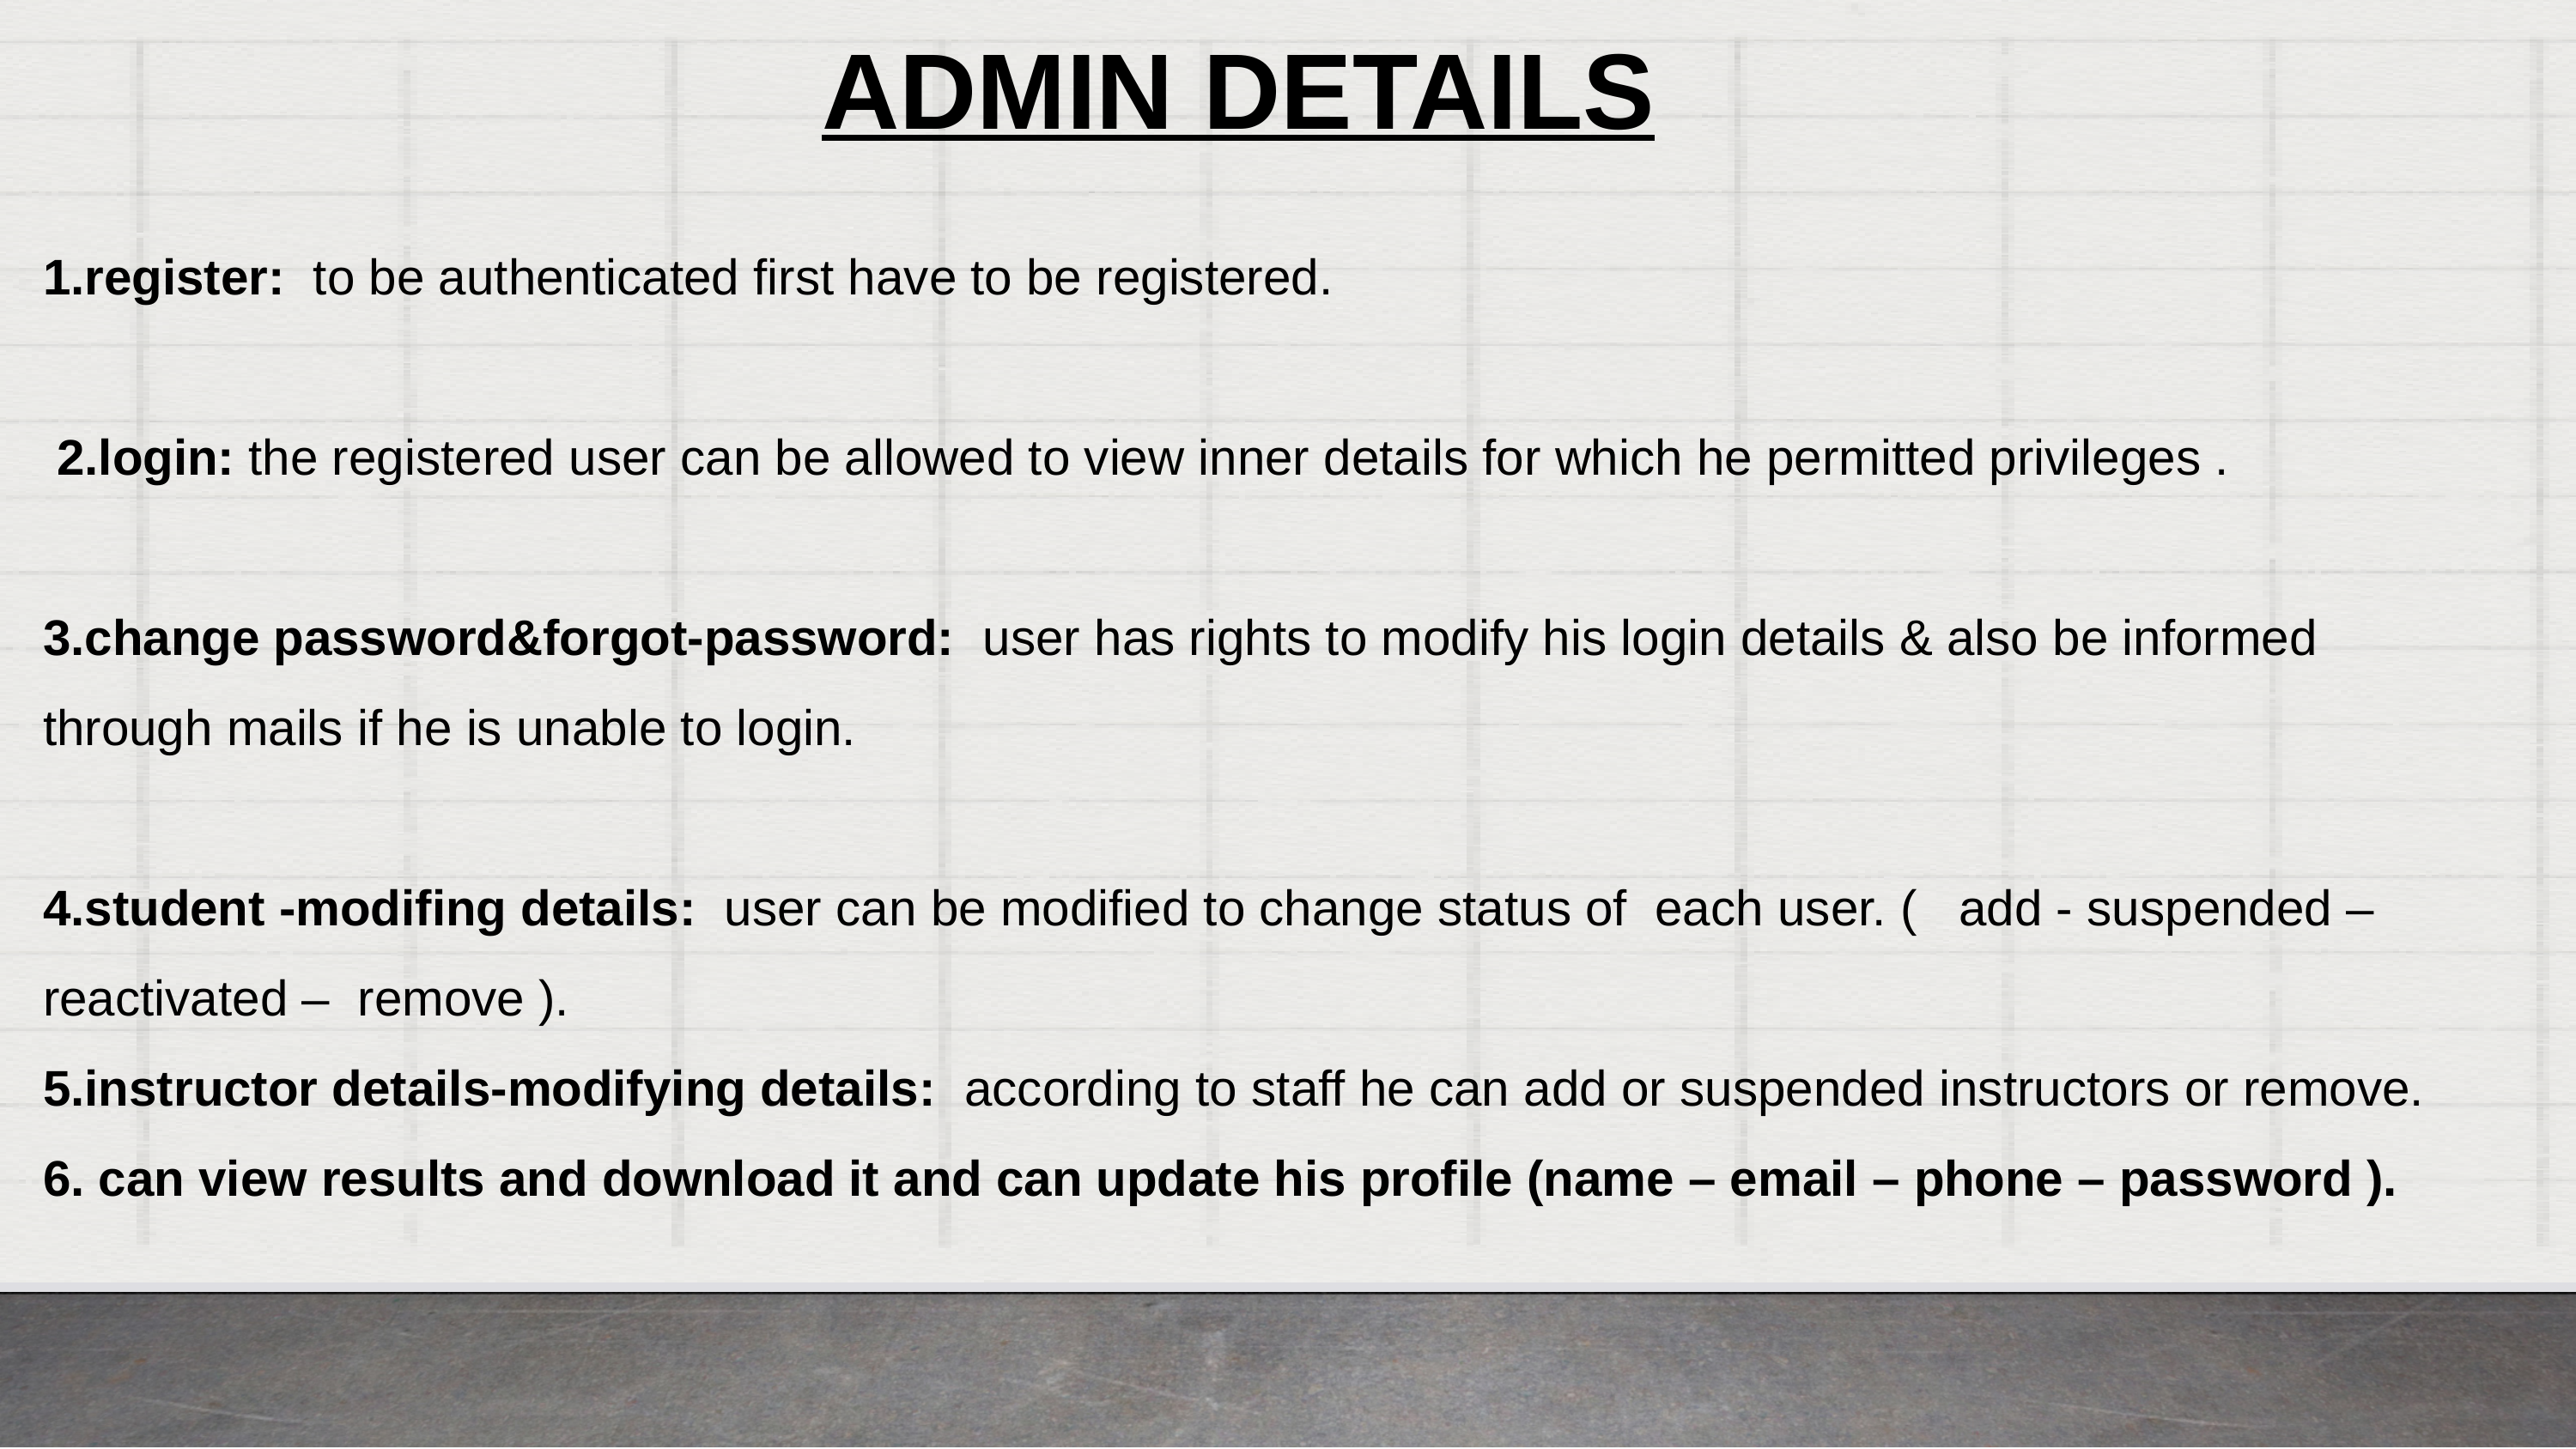

ADMIN DETAILS

1.register:  to be authenticated first have to be registered.

 2.login: the registered user can be allowed to view inner details for which he permitted privileges .

3.change password&forgot-password:  user has rights to modify his login details & also be informed through mails if he is unable to login.

4.student -modifing details:  user can be modified to change status of  each user. (   add - suspended –  reactivated –  remove ).
5.instructor details-modifying details:  according to staff he can add or suspended instructors or remove.
6. can view results and download it and can update his profile (name – email – phone – password ).